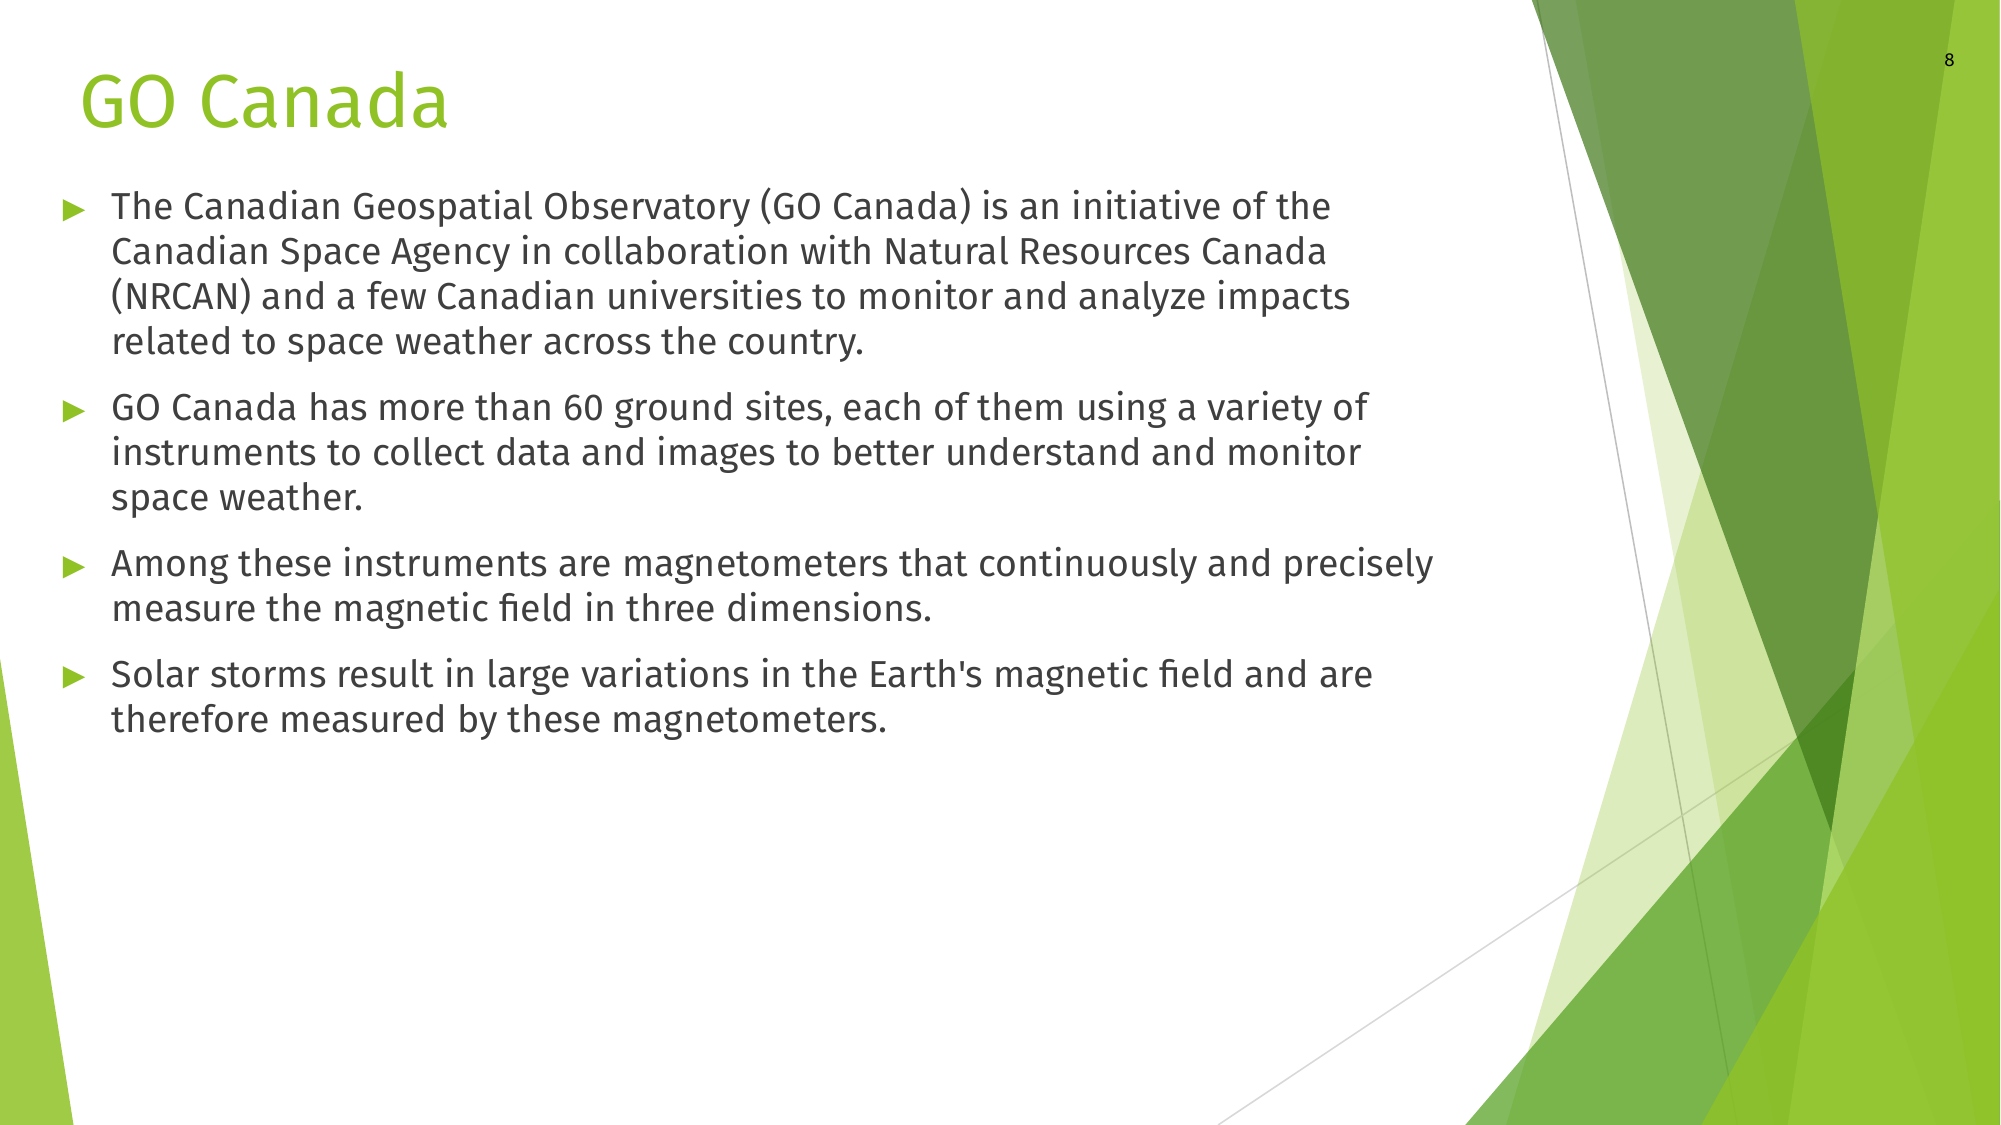

8
# GO Canada
The Canadian Geospatial Observatory (GO Canada) is an initiative of the Canadian Space Agency in collaboration with Natural Resources Canada (NRCAN) and a few Canadian universities to monitor and analyze impacts related to space weather across the country.
GO Canada has more than 60 ground sites, each of them using a variety of instruments to collect data and images to better understand and monitor space weather.
Among these instruments are magnetometers that continuously and precisely measure the magnetic field in three dimensions.
Solar storms result in large variations in the Earth's magnetic field and are therefore measured by these magnetometers.